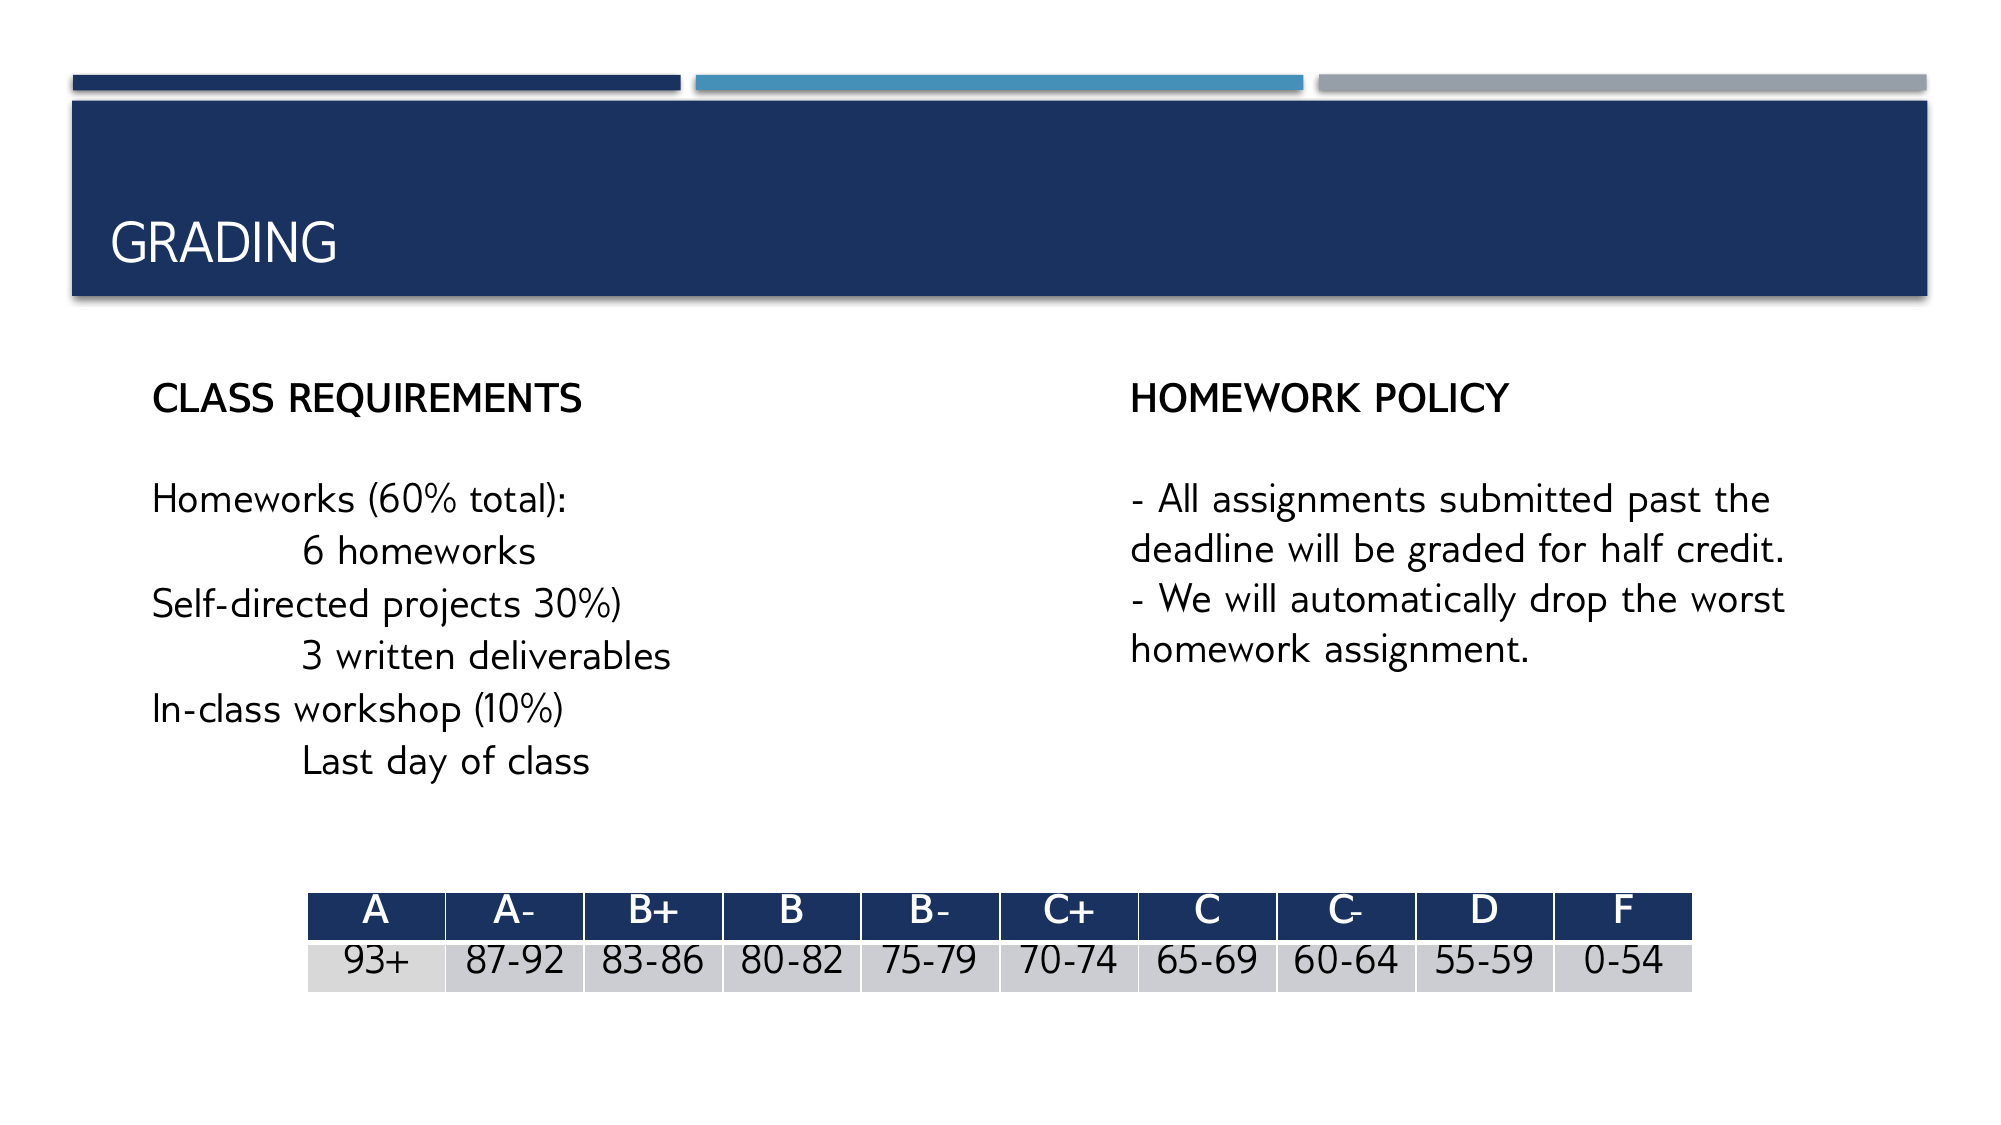

# Grading
CLASS REQUIREMENTS

Homeworks (60% total):
	6 homeworks
Self-directed projects 30%)
	3 written deliverables
In-class workshop (10%)
	Last day of class

HOMEWORK POLICY

- All assignments submitted past the deadline will be graded for half credit.
- We will automatically drop the worst homework assignment.
| A | A- | B+ | B | B- | C+ | C | C- | D | F |
| --- | --- | --- | --- | --- | --- | --- | --- | --- | --- |
| 93+ | 87-92 | 83-86 | 80-82 | 75-79 | 70-74 | 65-69 | 60-64 | 55-59 | 0-54 |